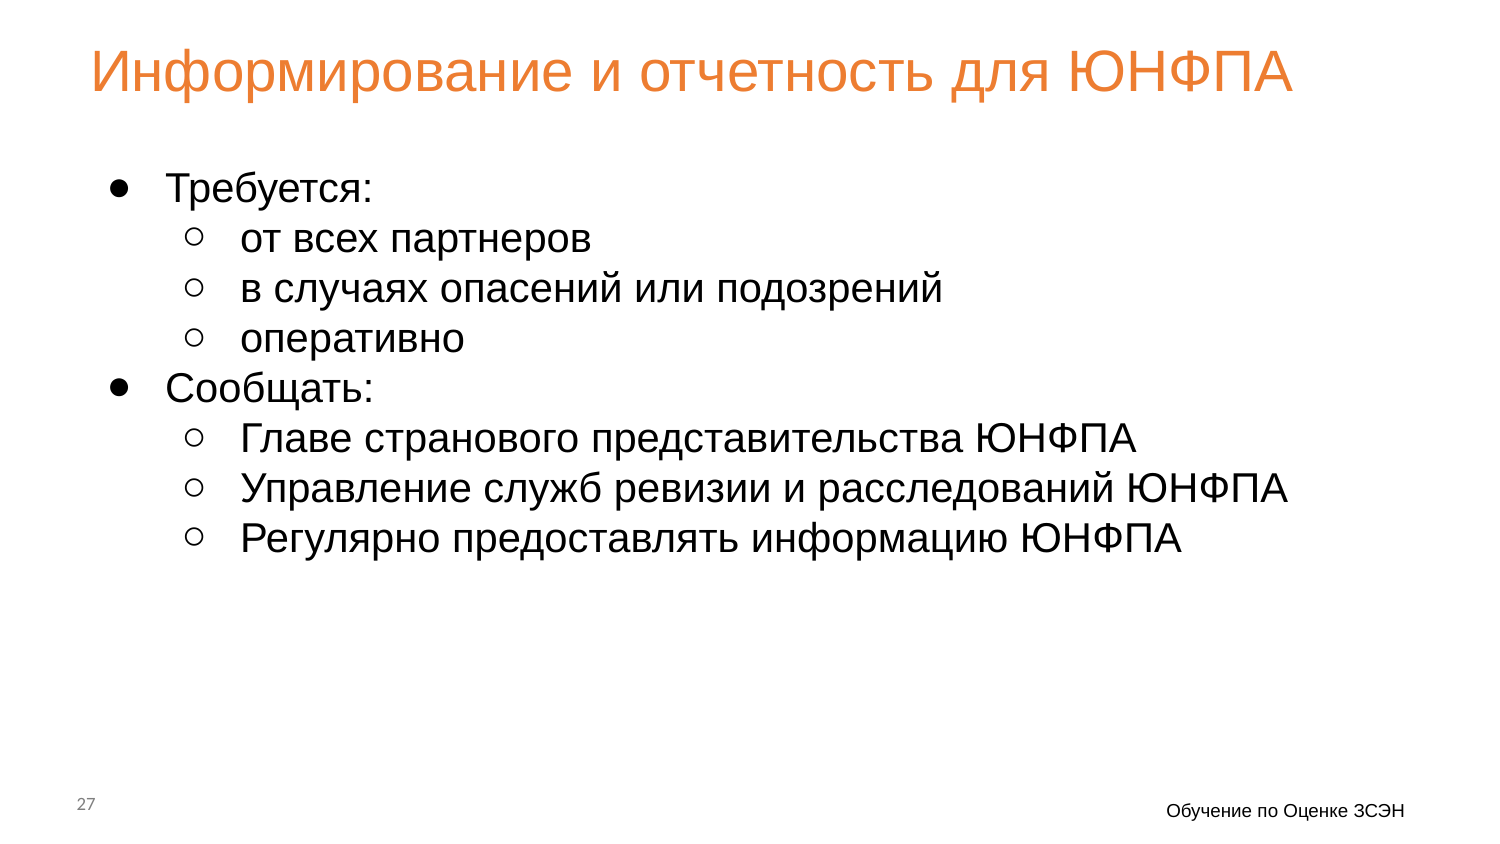

Информирование и отчетность для ЮНФПА
Требуется:
от всех партнеров
в случаях опасений или подозрений
оперативно
Сообщать:
Главе странового представительства ЮНФПА
Управление служб ревизии и расследований ЮНФПА
Регулярно предоставлять информацию ЮНФПА
27
Обучение по Оценке ЗСЭН